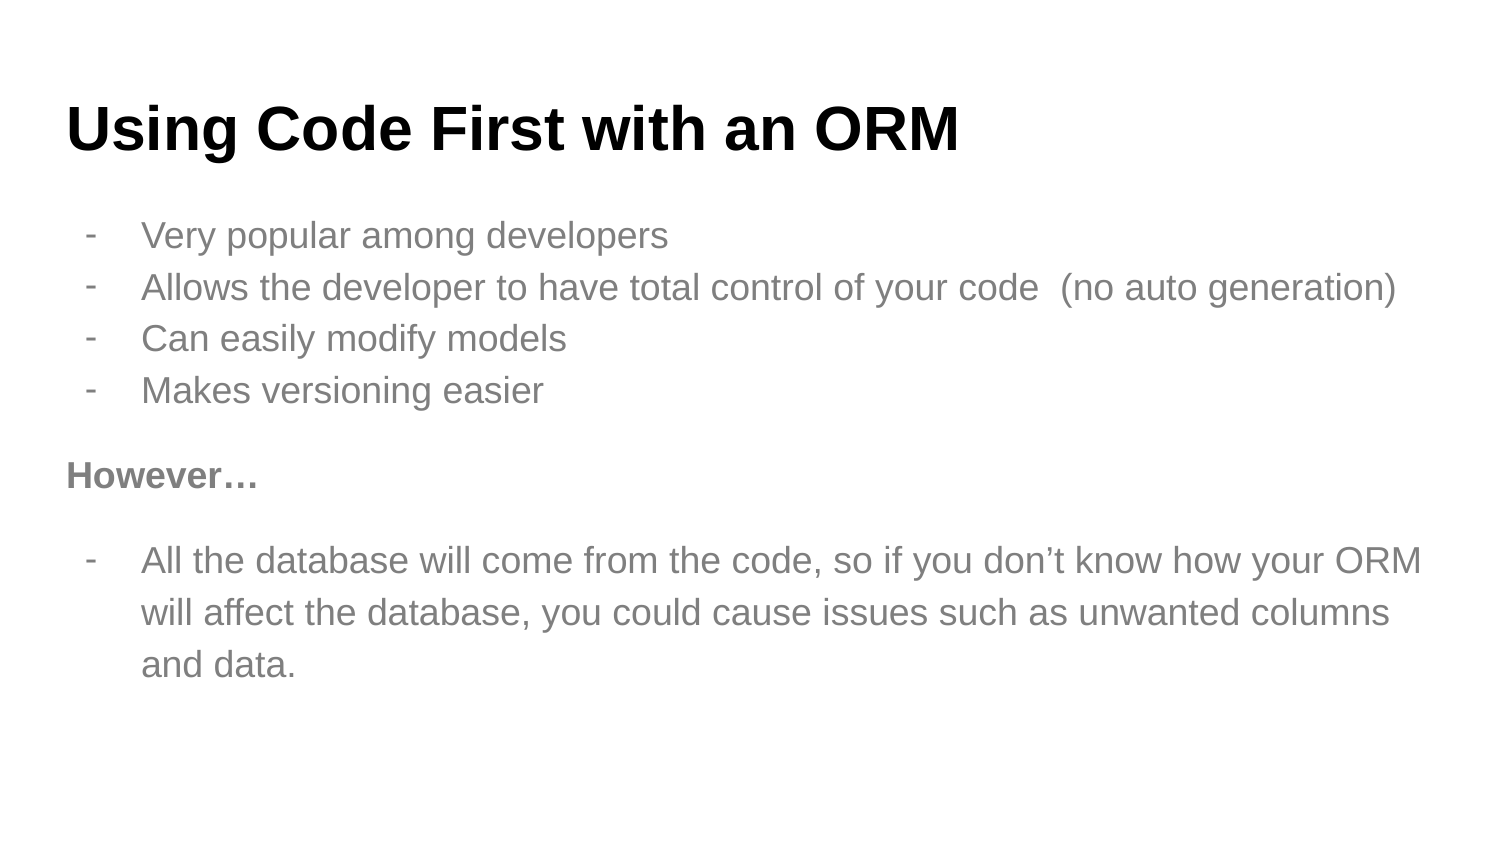

# Using Code First with an ORM
Very popular among developers
Allows the developer to have total control of your code  (no auto generation)
Can easily modify models
Makes versioning easier
However…
All the database will come from the code, so if you don’t know how your ORM will affect the database, you could cause issues such as unwanted columns and data.